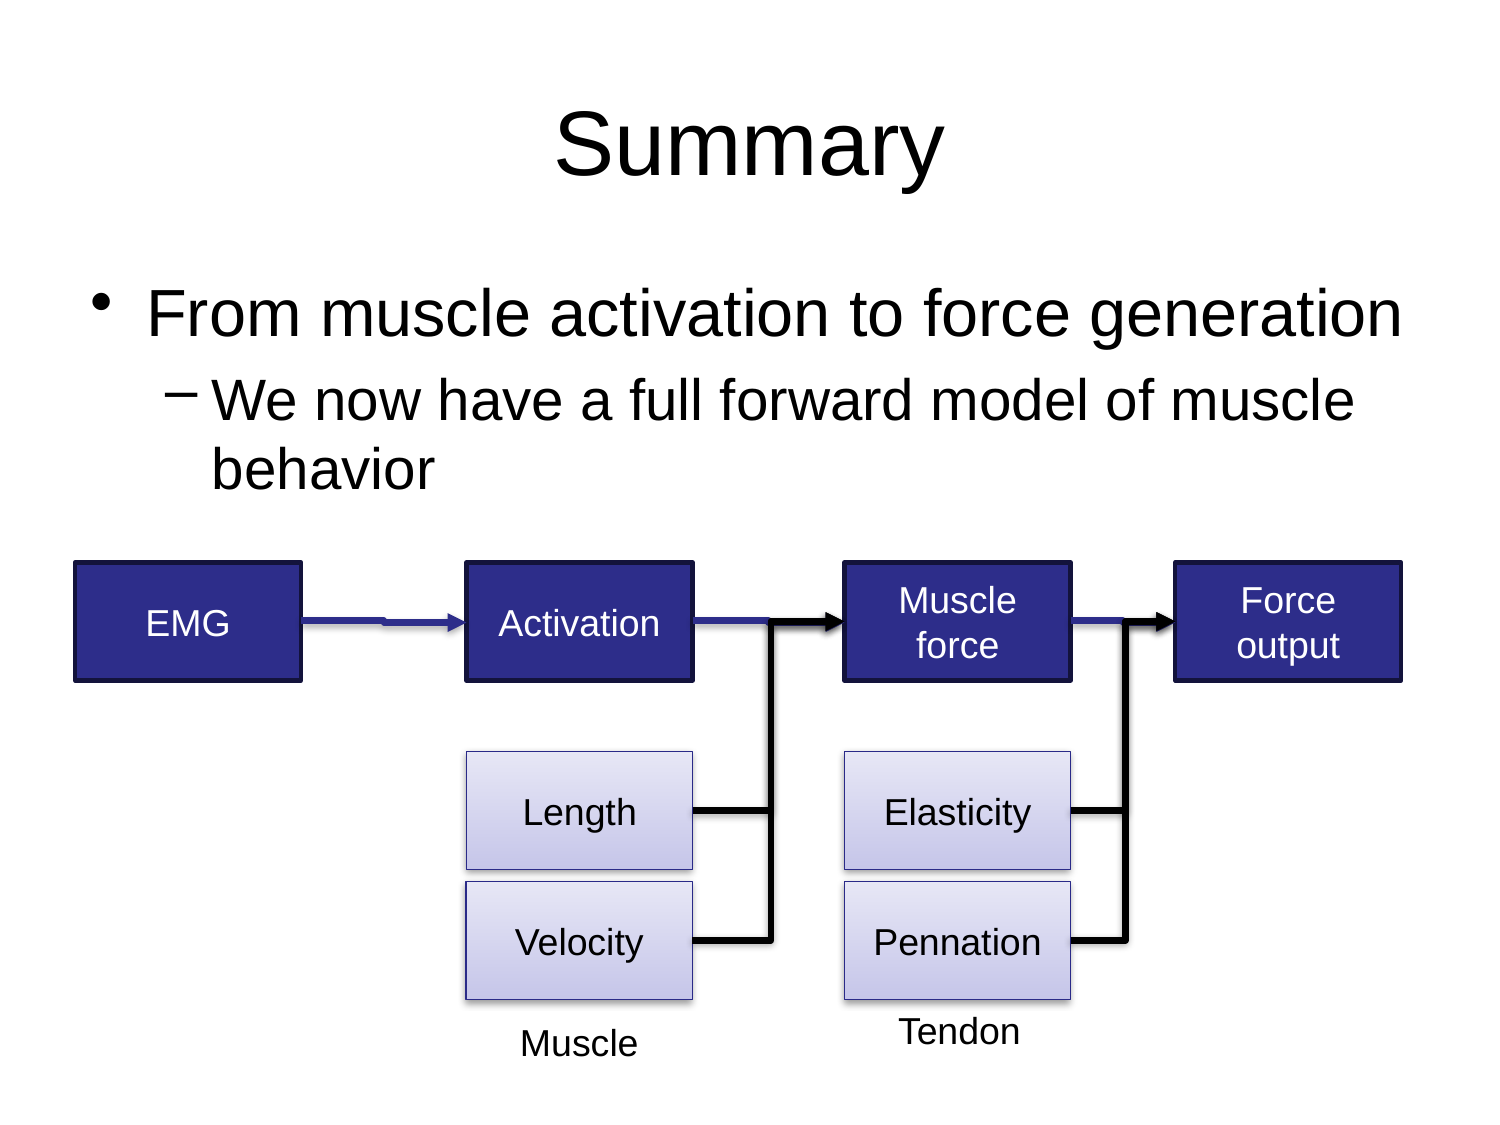

# Summary
From muscle activation to force generation
We now have a full forward model of muscle behavior
EMG
Activation
Muscle force
Force output
Length
Elasticity
Velocity
Pennation
Tendon
Muscle